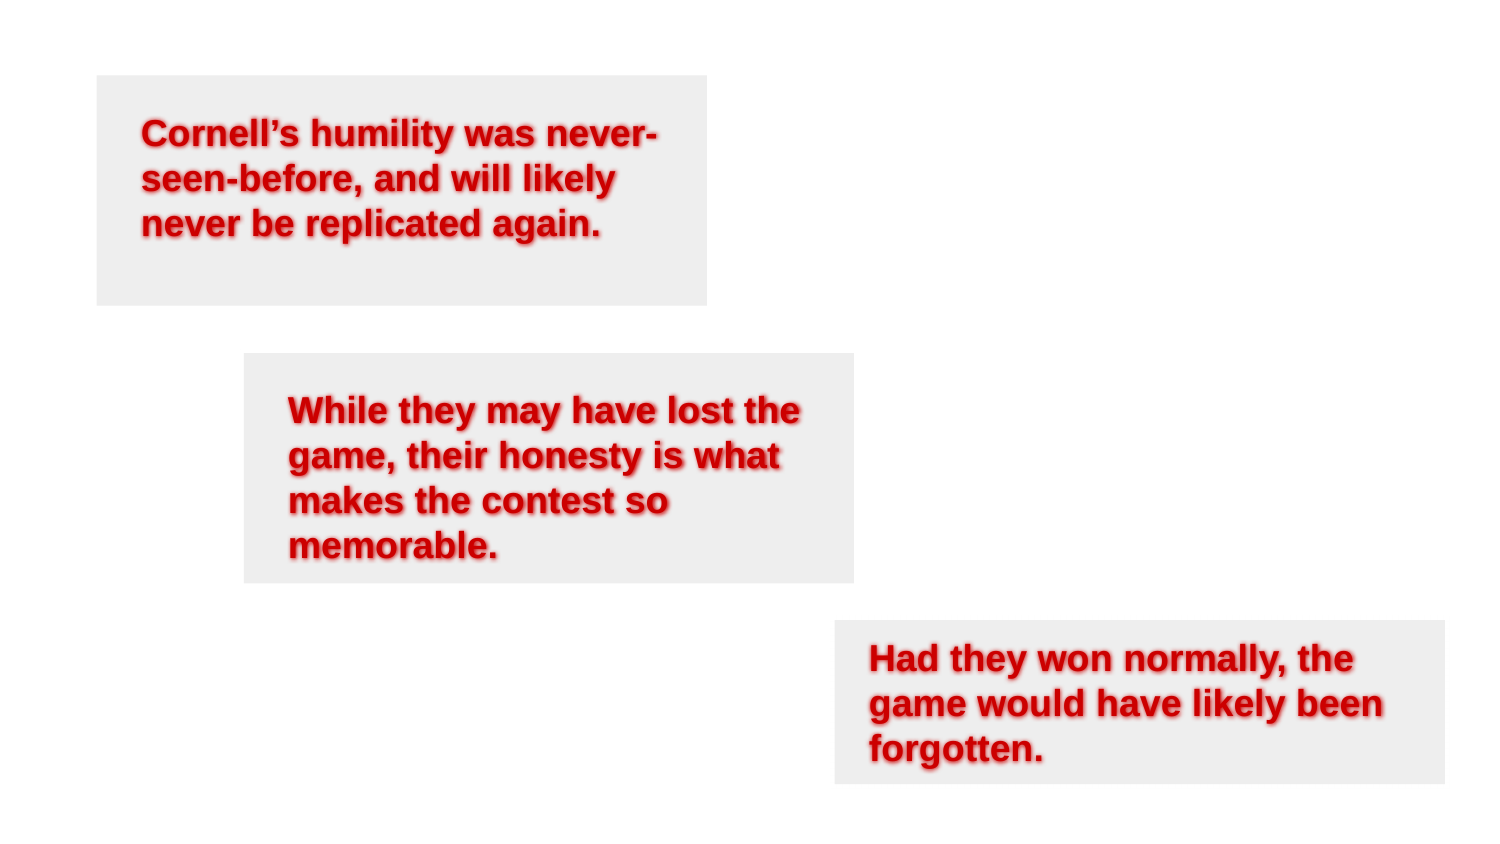

Cornell’s humility was never-seen-before, and will likely never be replicated again.

While they may have lost the game, their honesty is what makes the contest so memorable.
Had they won normally, the game would have likely been forgotten.